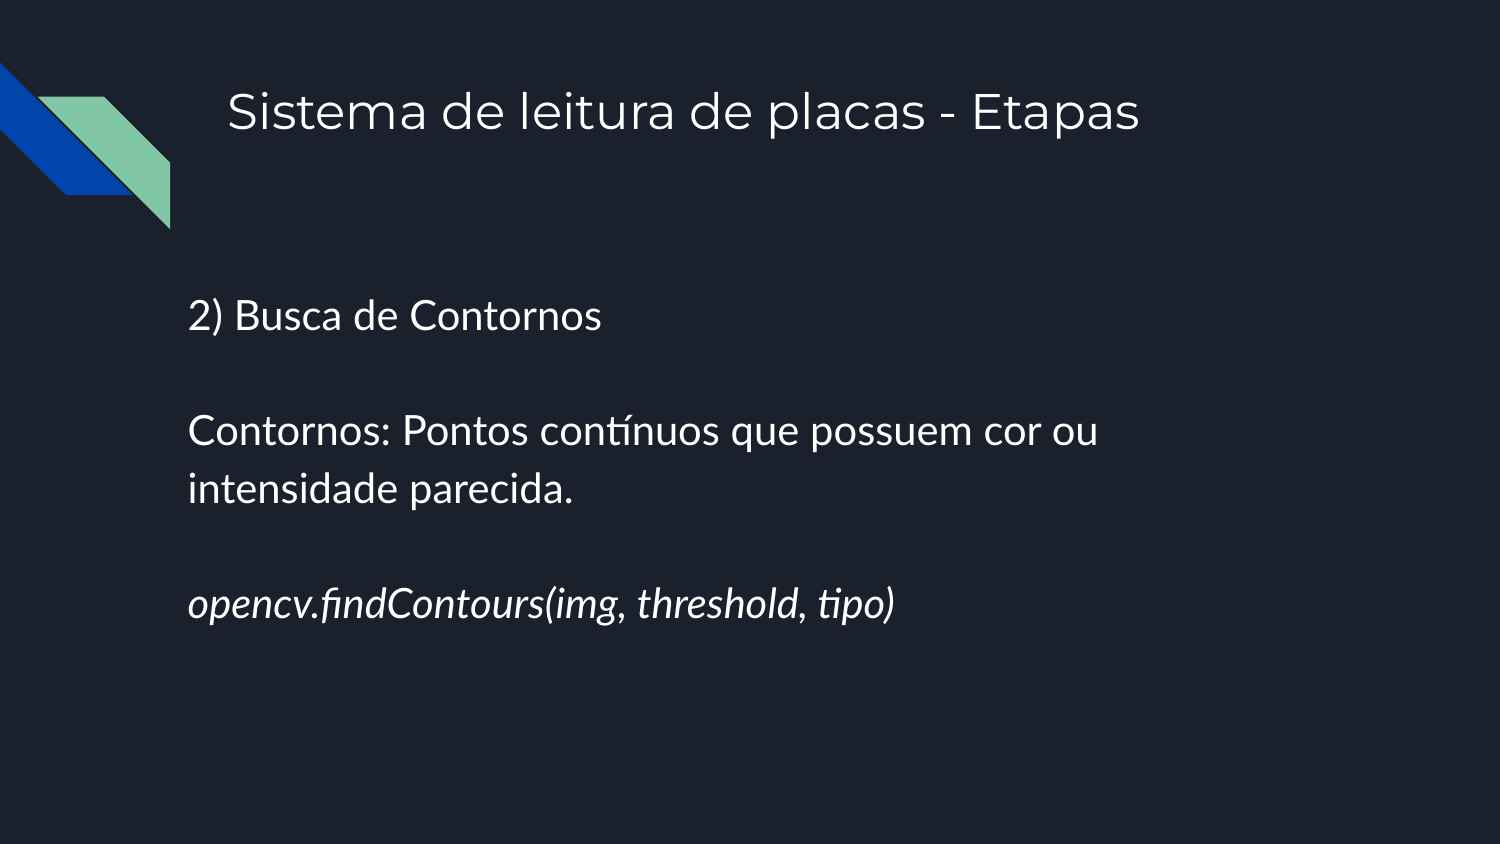

# Sistema de leitura de placas - Etapas
2) Busca de Contornos

Contornos: Pontos contínuos que possuem cor ou intensidade parecida.

opencv.findContours(img, threshold, tipo)